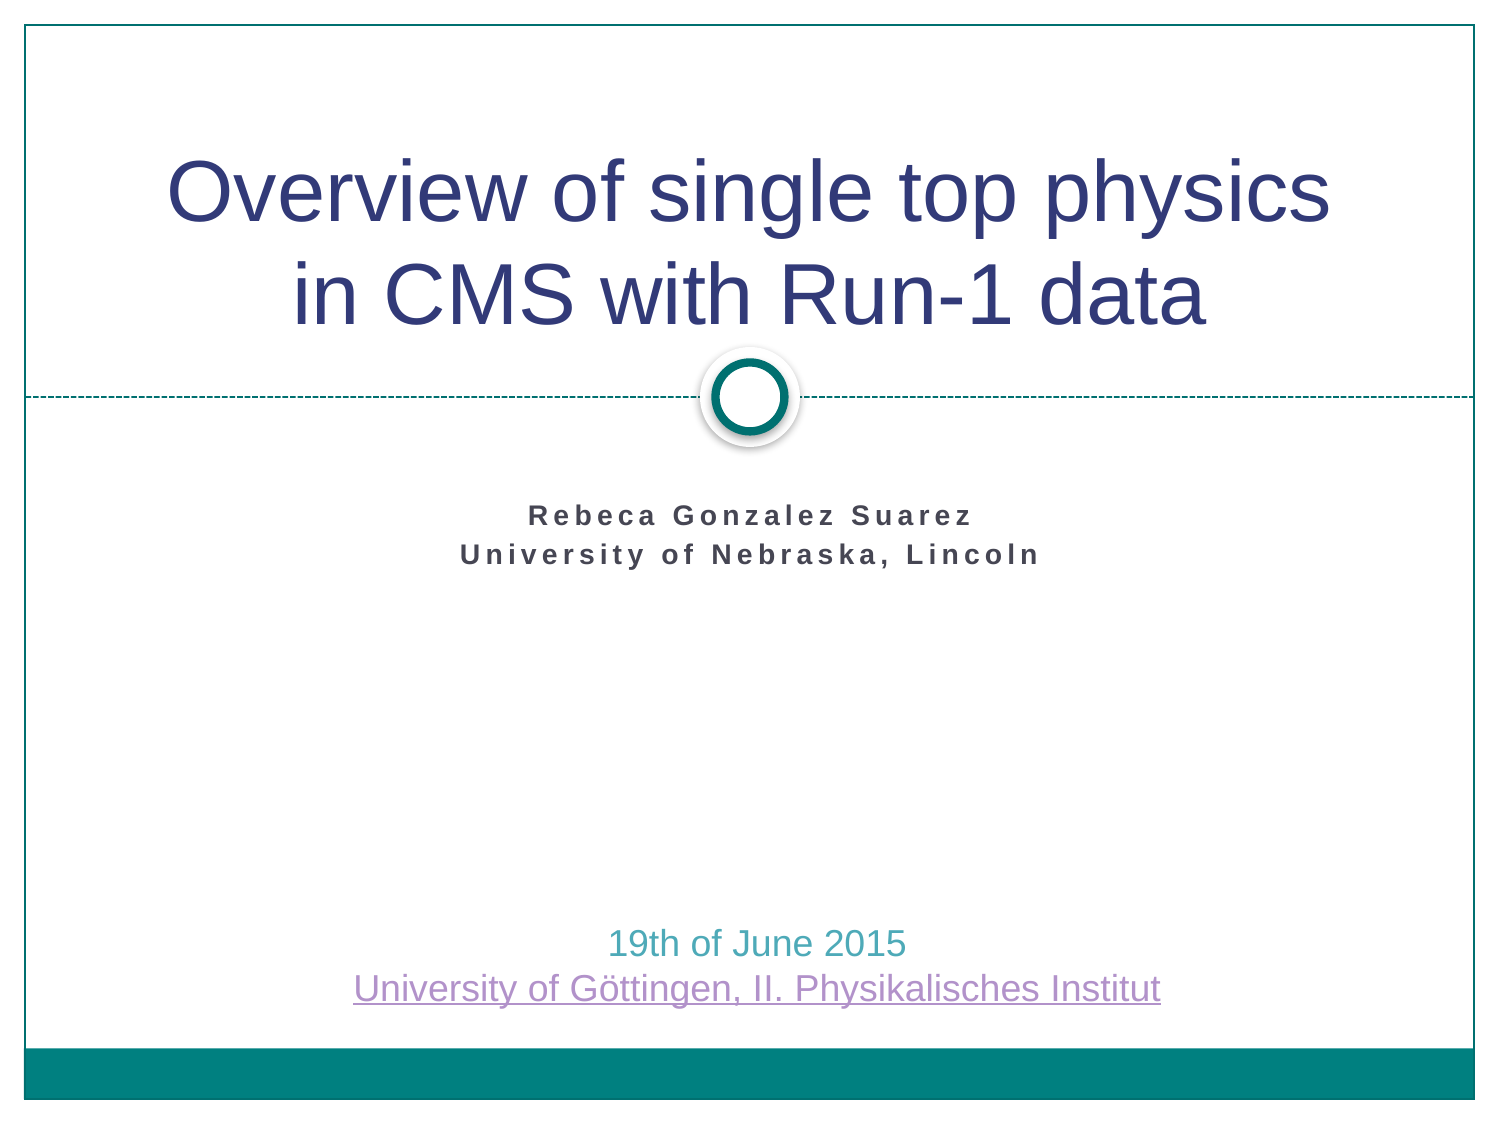

# Overview of single top physics in CMS with Run-1 data
Rebeca Gonzalez Suarez
University of Nebraska, Lincoln
19th of June 2015
University of Göttingen, II. Physikalisches Institut